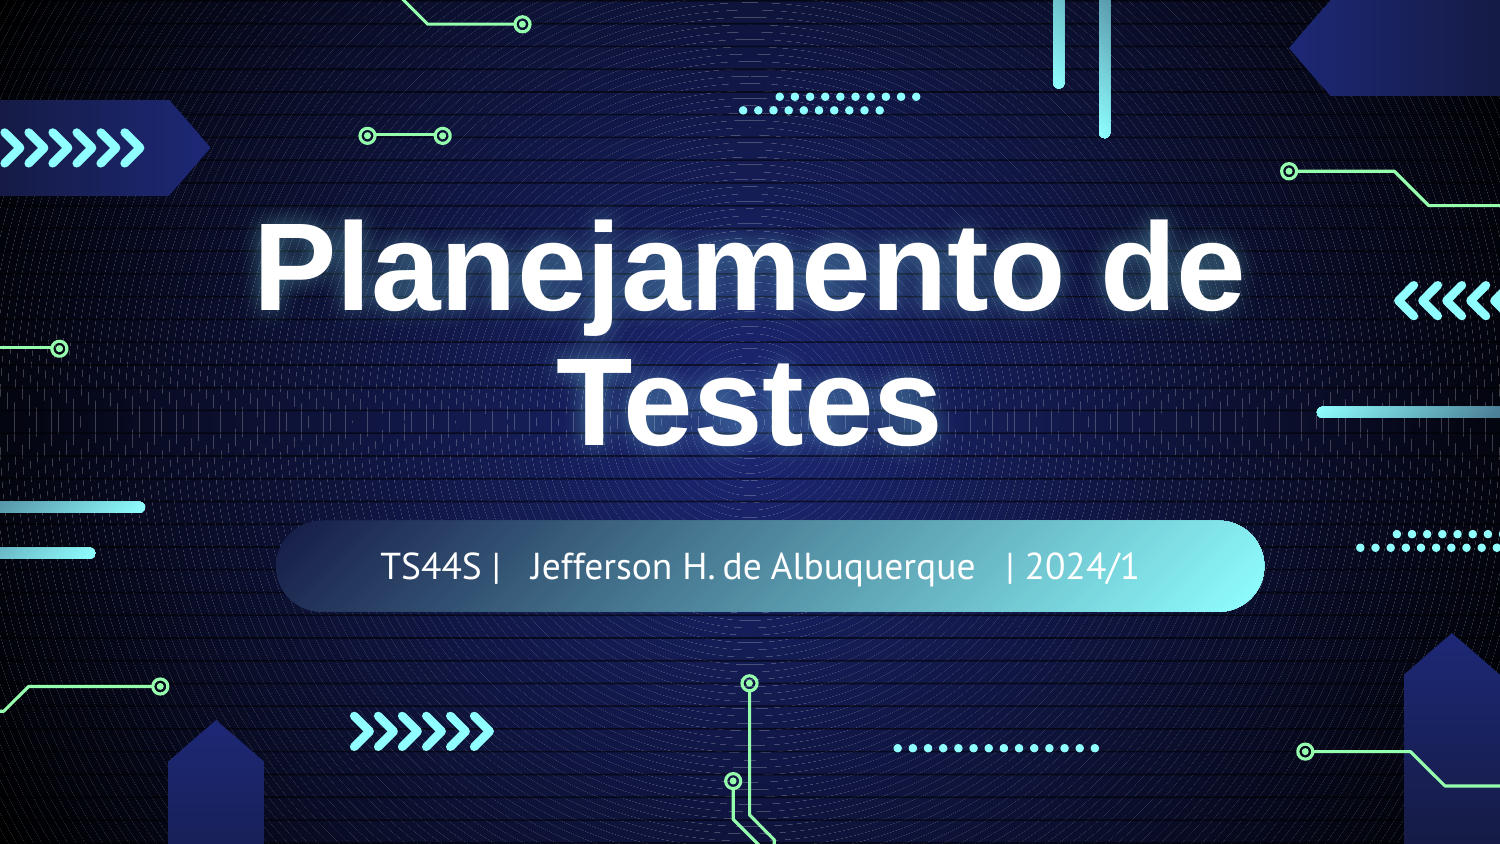

# Planejamento de Testes

TS44S |   Jefferson H. de Albuquerque   | 2024/1